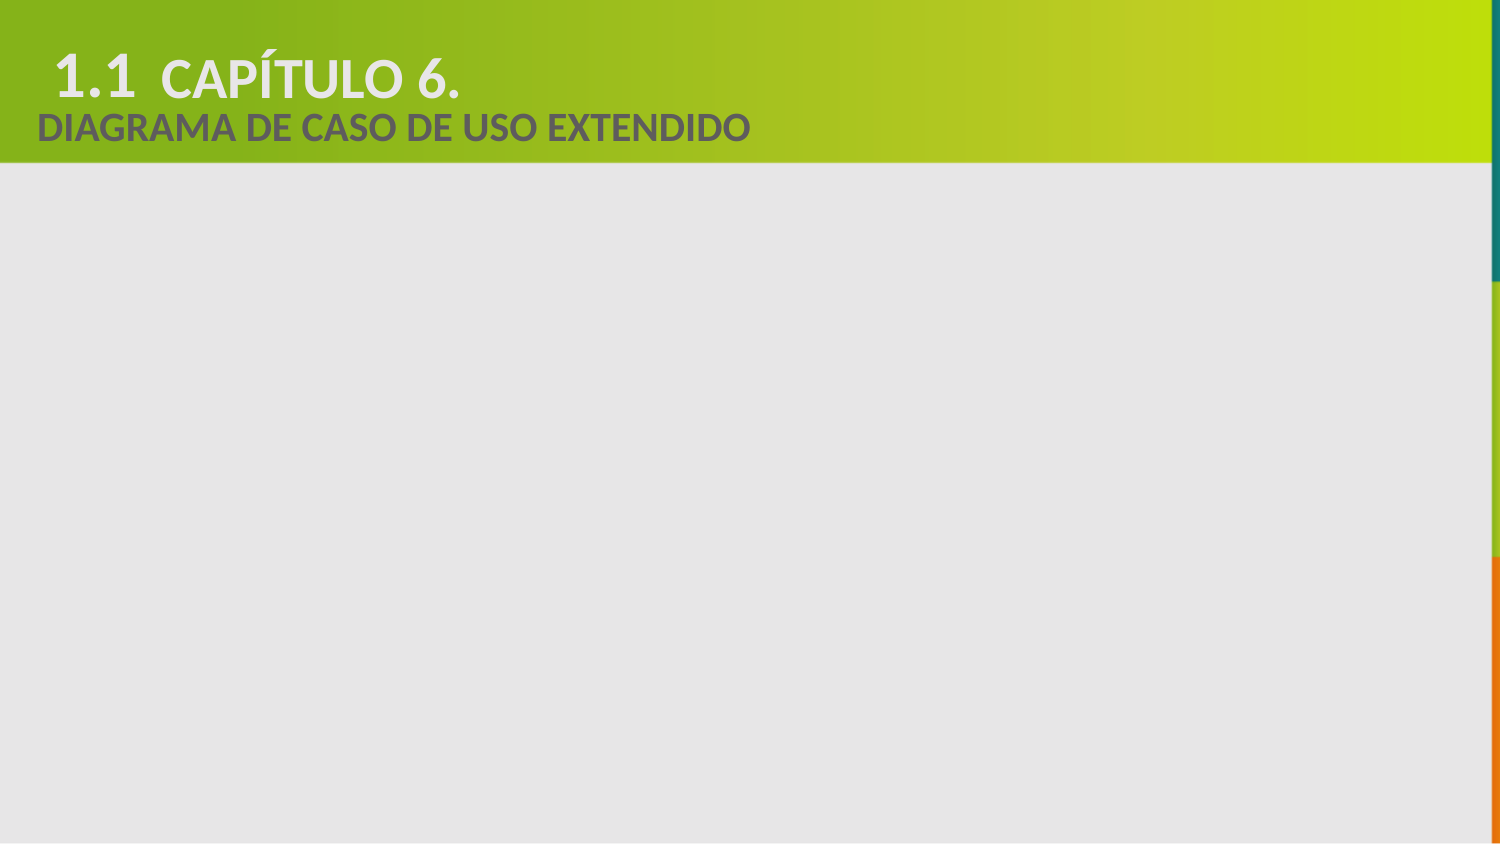

1.1
CAPÍTULO 6.
DIAGRAMA DE CASO DE USO EXTENDIDO